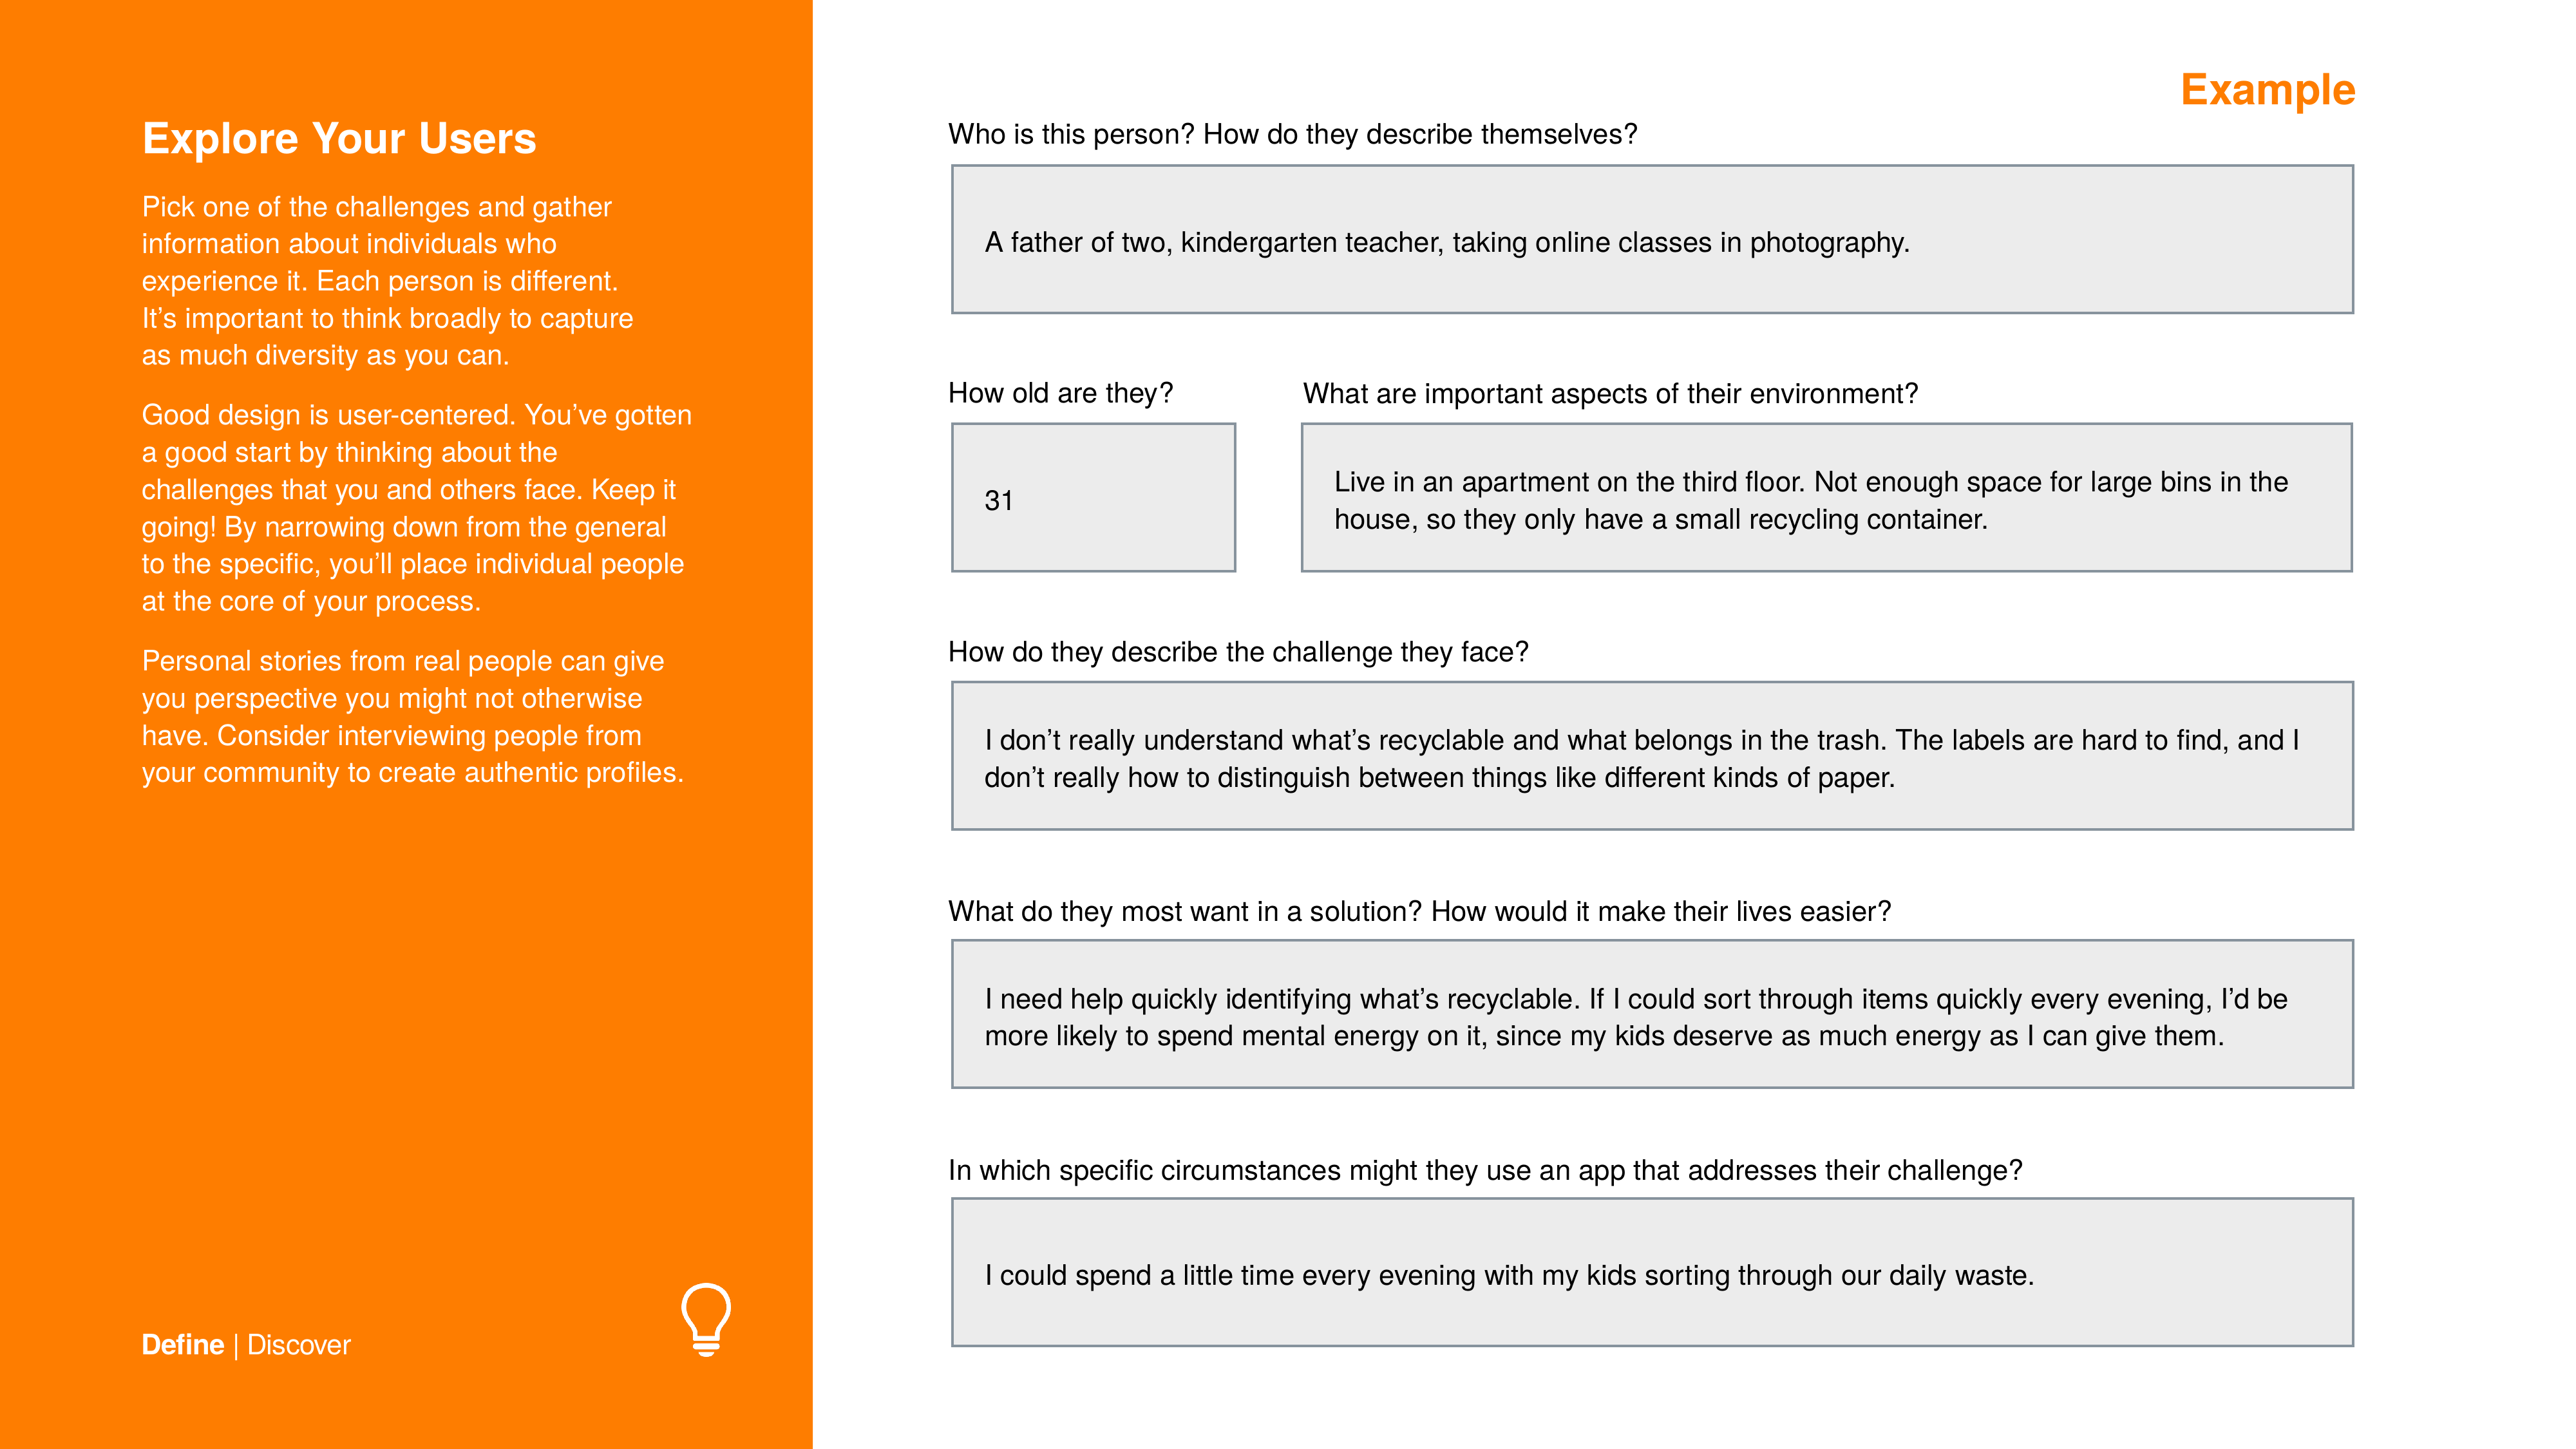

Example
Who is this person? How do they describe themselves?
A father of two, kindergarten teacher, taking online classes in photography.
How old are they?
What are important aspects of their environment?
Live in an apartment on the third floor. Not enough space for large bins in the house, so they only have a small recycling container.
31
How do they describe the challenge they face?
I don’t really understand what’s recyclable and what belongs in the trash. The labels are hard to find, and I don’t really how to distinguish between things like different kinds of paper.
What do they most want in a solution? How would it make their lives easier?
I need help quickly identifying what’s recyclable. If I could sort through items quickly every evening, I’d be more likely to spend mental energy on it, since my kids deserve as much energy as I can give them.
In which specific circumstances might they use an app that addresses their challenge?
I could spend a little time every evening with my kids sorting through our daily waste.
Explore Your Users
Pick one of the challenges and gather information about individuals who experience it. Each person is different.
It’s important to think broadly to capture
as much diversity as you can.
Good design is user-centered. You’ve gotten a good start by thinking about the challenges that you and others face. Keep it going! By narrowing down from the general to the specific, you’ll place individual people at the core of your process.
Personal stories from real people can give you perspective you might not otherwise have. Consider interviewing people from your community to create authentic profiles.
Define | Discover
14